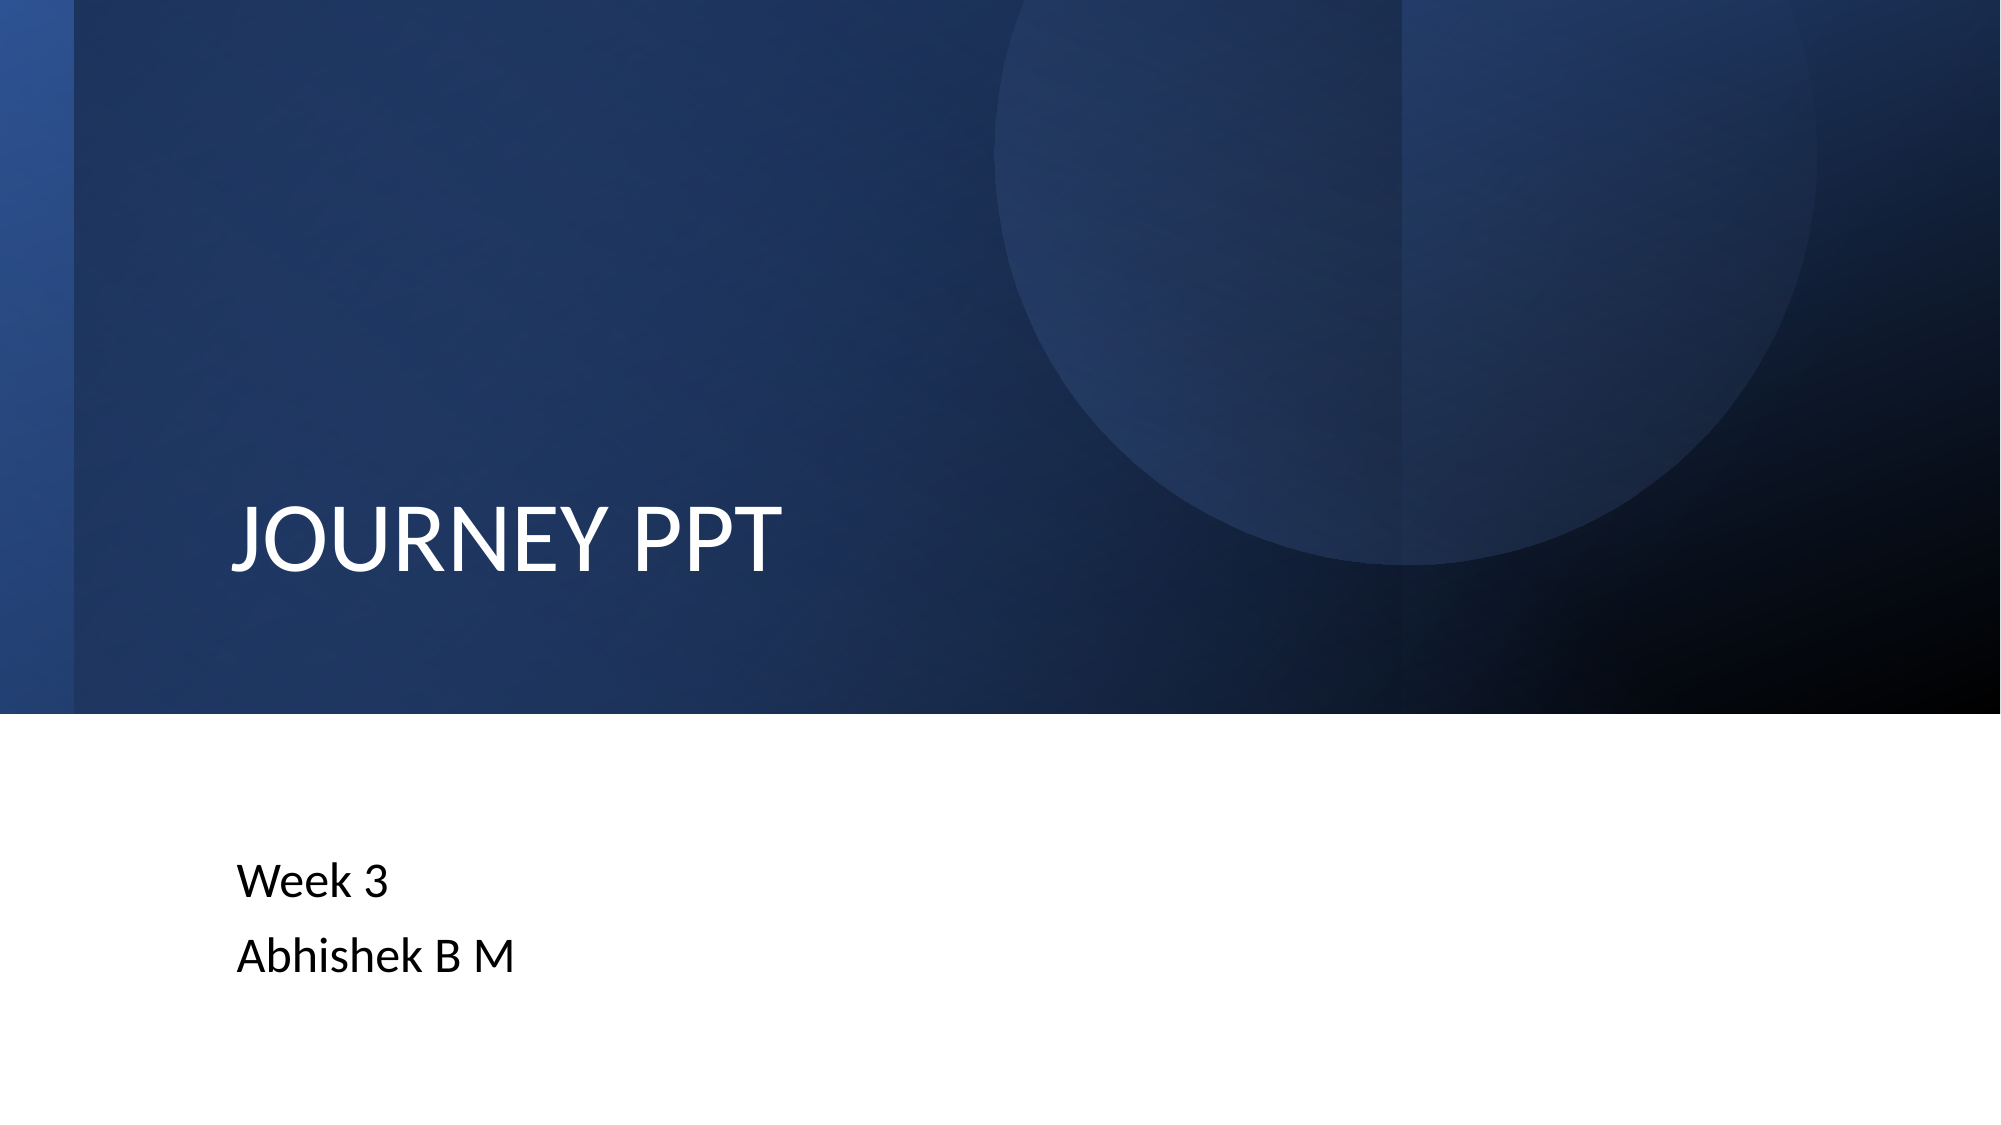

# JOURNEY PPT
Week 3
Abhishek B M